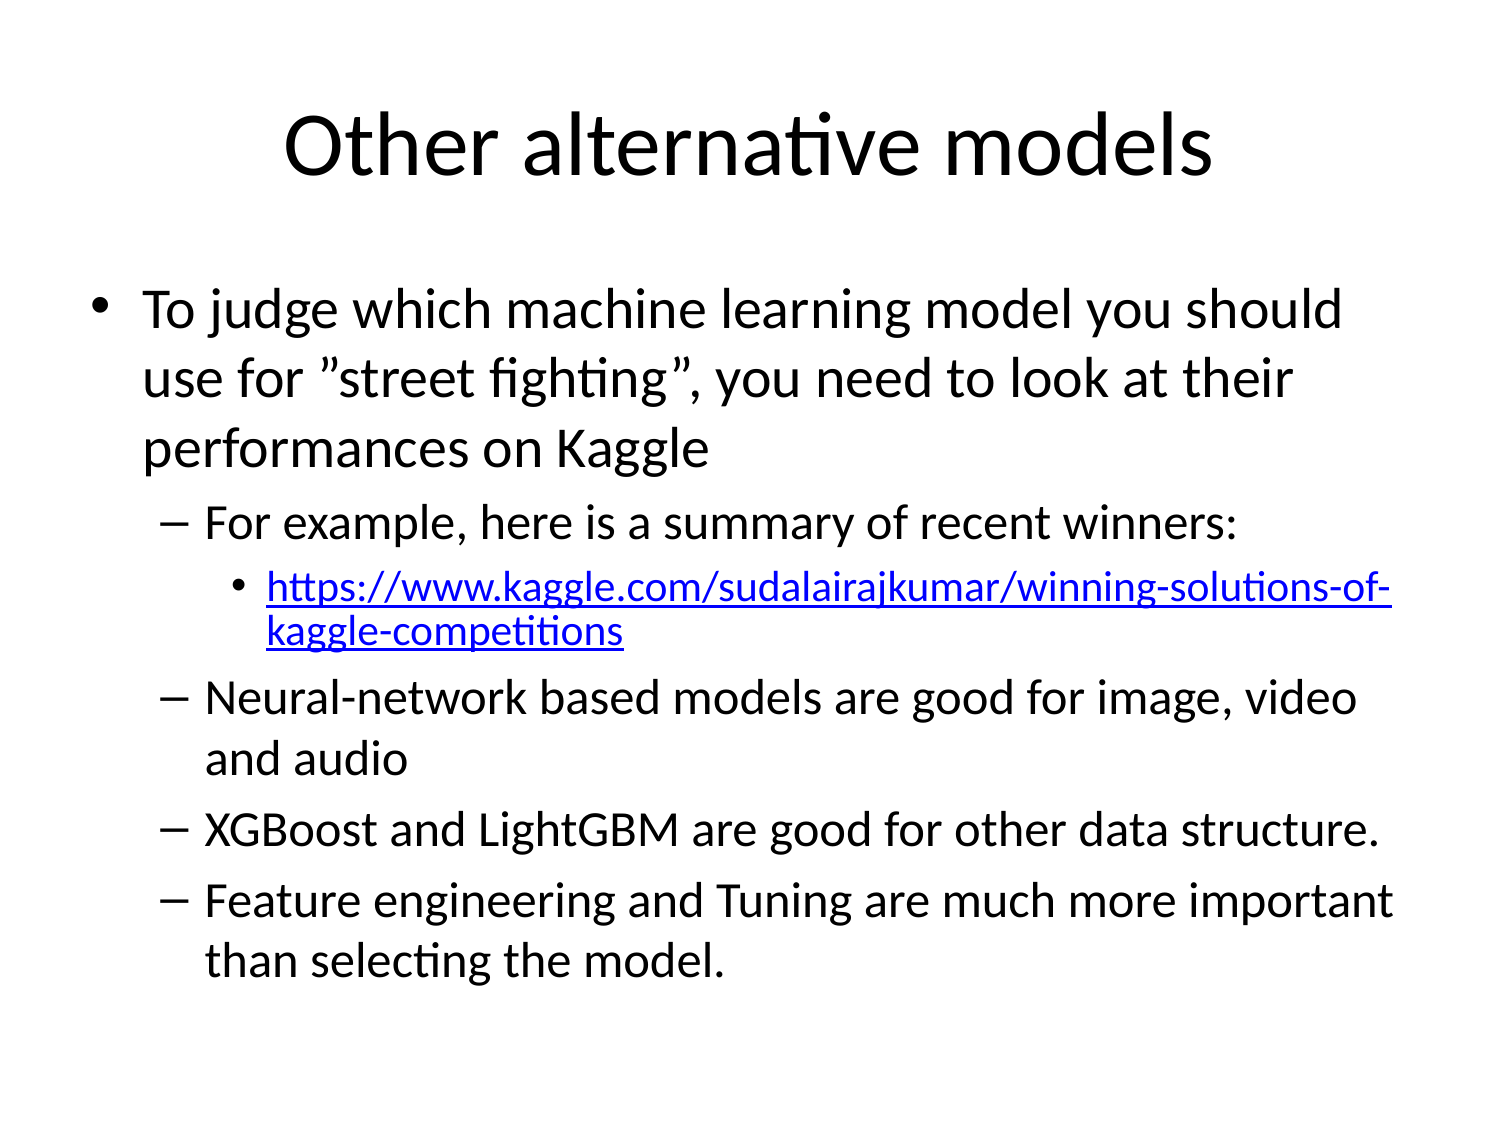

# Other alternative models
To judge which machine learning model you should use for ”street fighting”, you need to look at their performances on Kaggle
For example, here is a summary of recent winners:
https://www.kaggle.com/sudalairajkumar/winning-solutions-of-kaggle-competitions
Neural-network based models are good for image, video and audio
XGBoost and LightGBM are good for other data structure.
Feature engineering and Tuning are much more important than selecting the model.